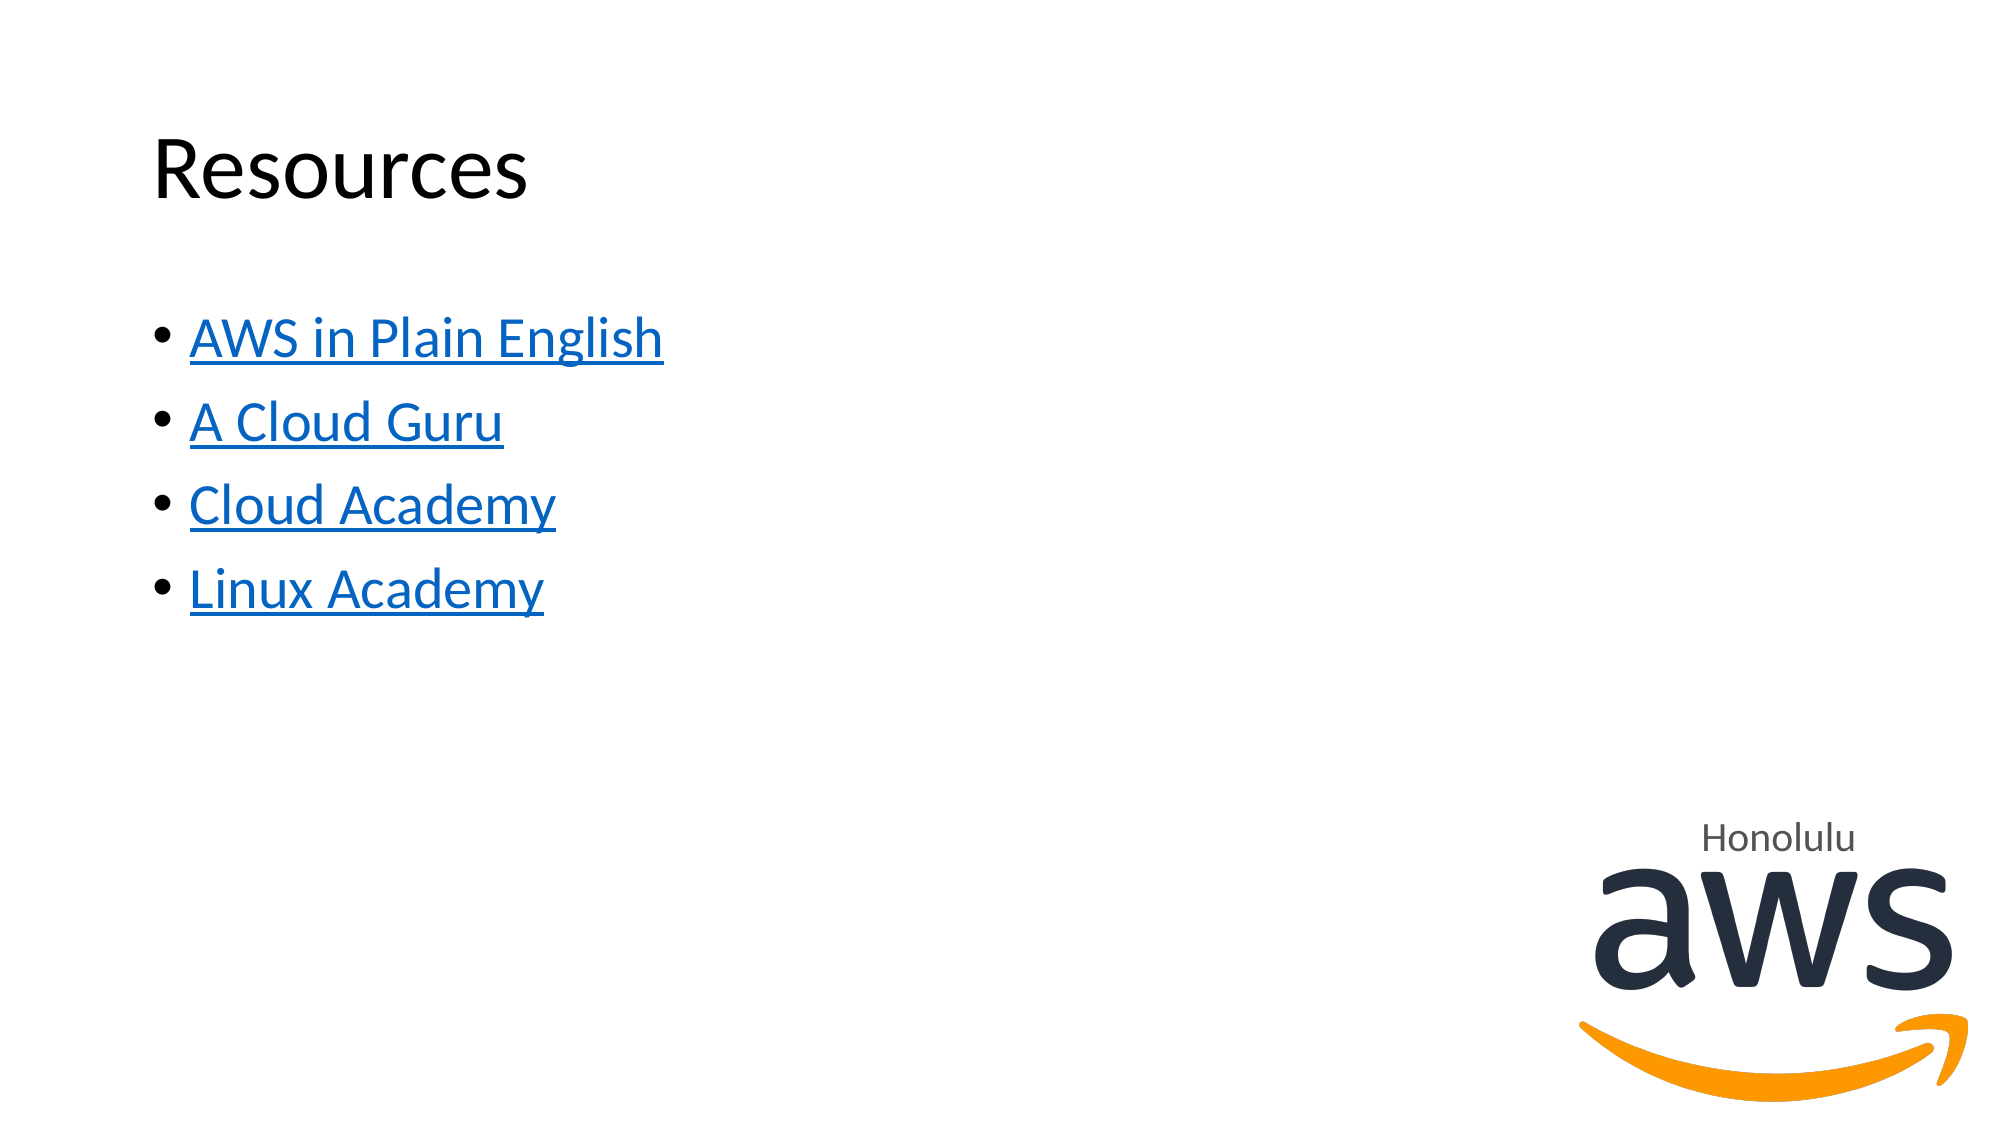

# Resources
AWS in Plain English
A Cloud Guru
Cloud Academy
Linux Academy